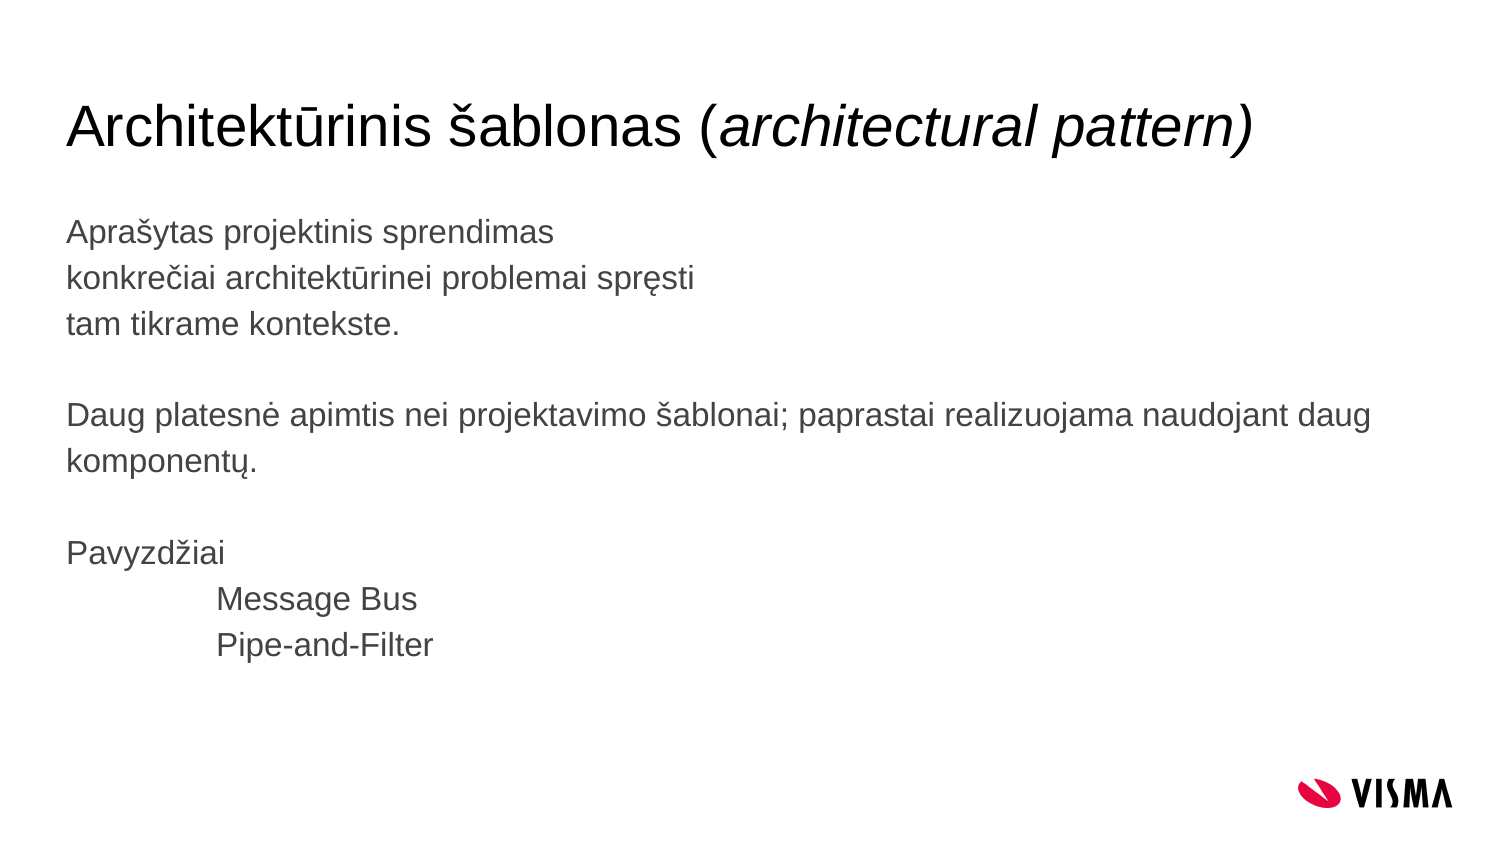

# Architektūrinis šablonas (architectural pattern)
Aprašytas projektinis sprendimas
konkrečiai architektūrinei problemai spręsti
tam tikrame kontekste.

Daug platesnė apimtis nei projektavimo šablonai; paprastai realizuojama naudojant daug komponentų.

Pavyzdžiai
	Message Bus
	Pipe-and-Filter